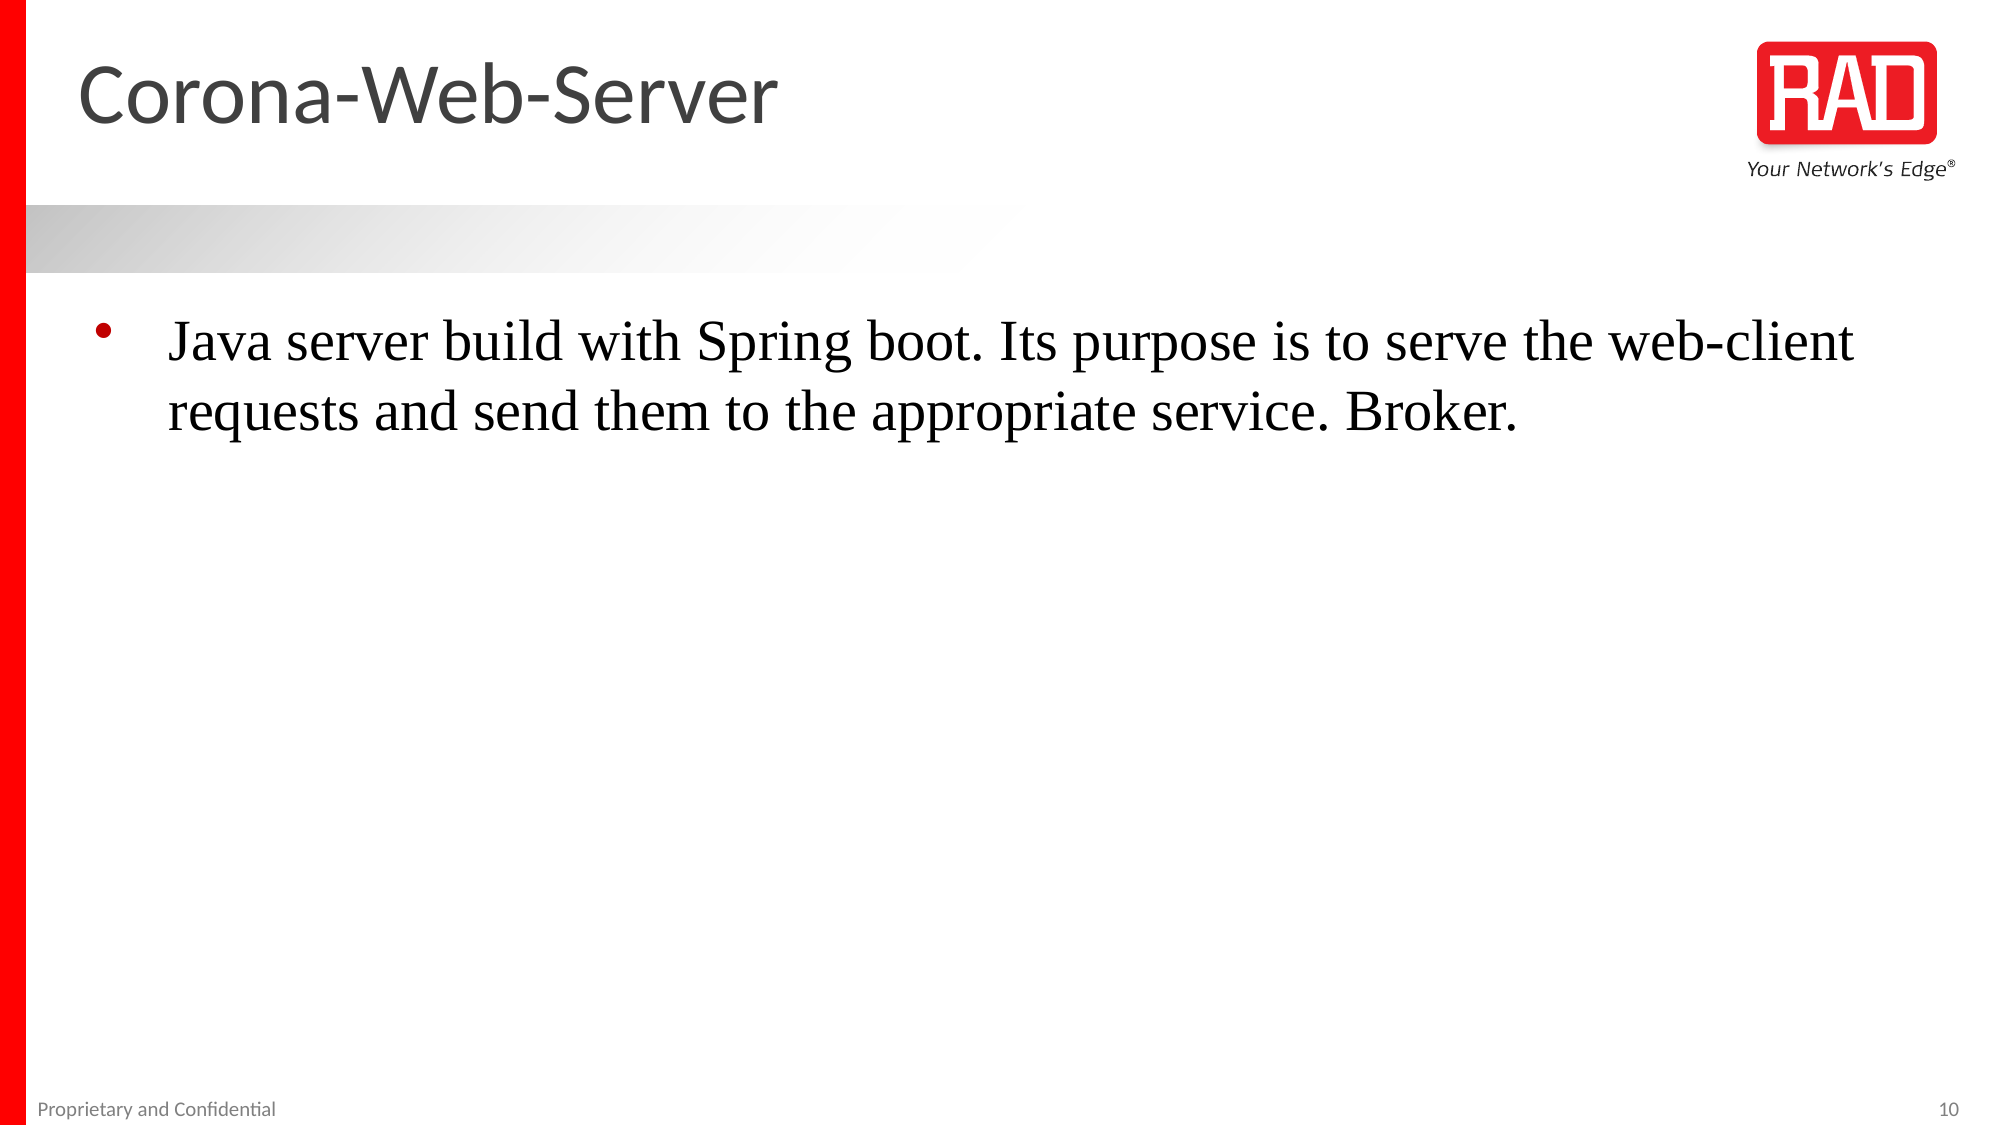

# Corona-Web-Server
Java server build with Spring boot. Its purpose is to serve the web-client requests and send them to the appropriate service. Broker.